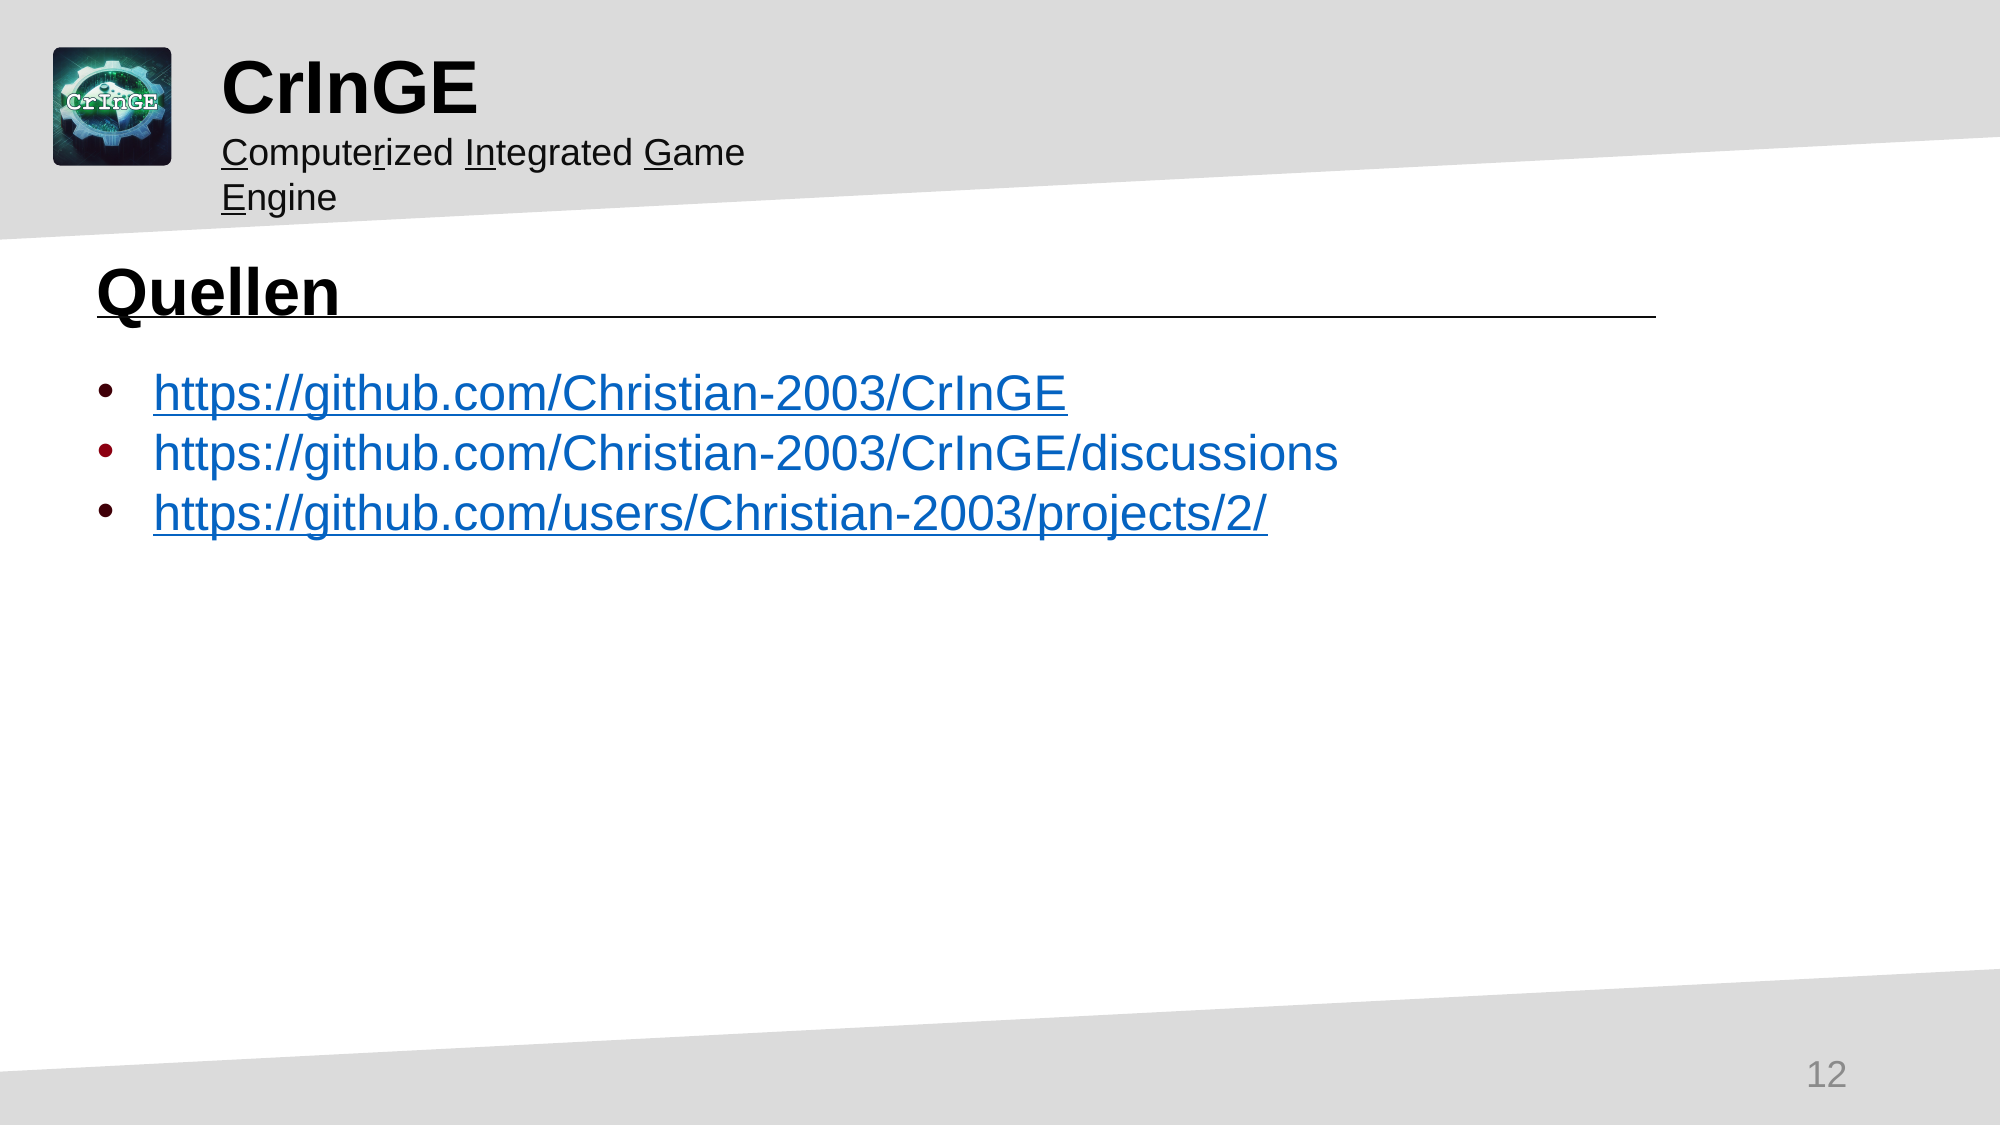

CrInGE
Computerized Integrated Game Engine

Quellen
https://github.com/Christian-2003/CrInGE
https://github.com/Christian-2003/CrInGE/discussions
https://github.com/users/Christian-2003/projects/2/

12